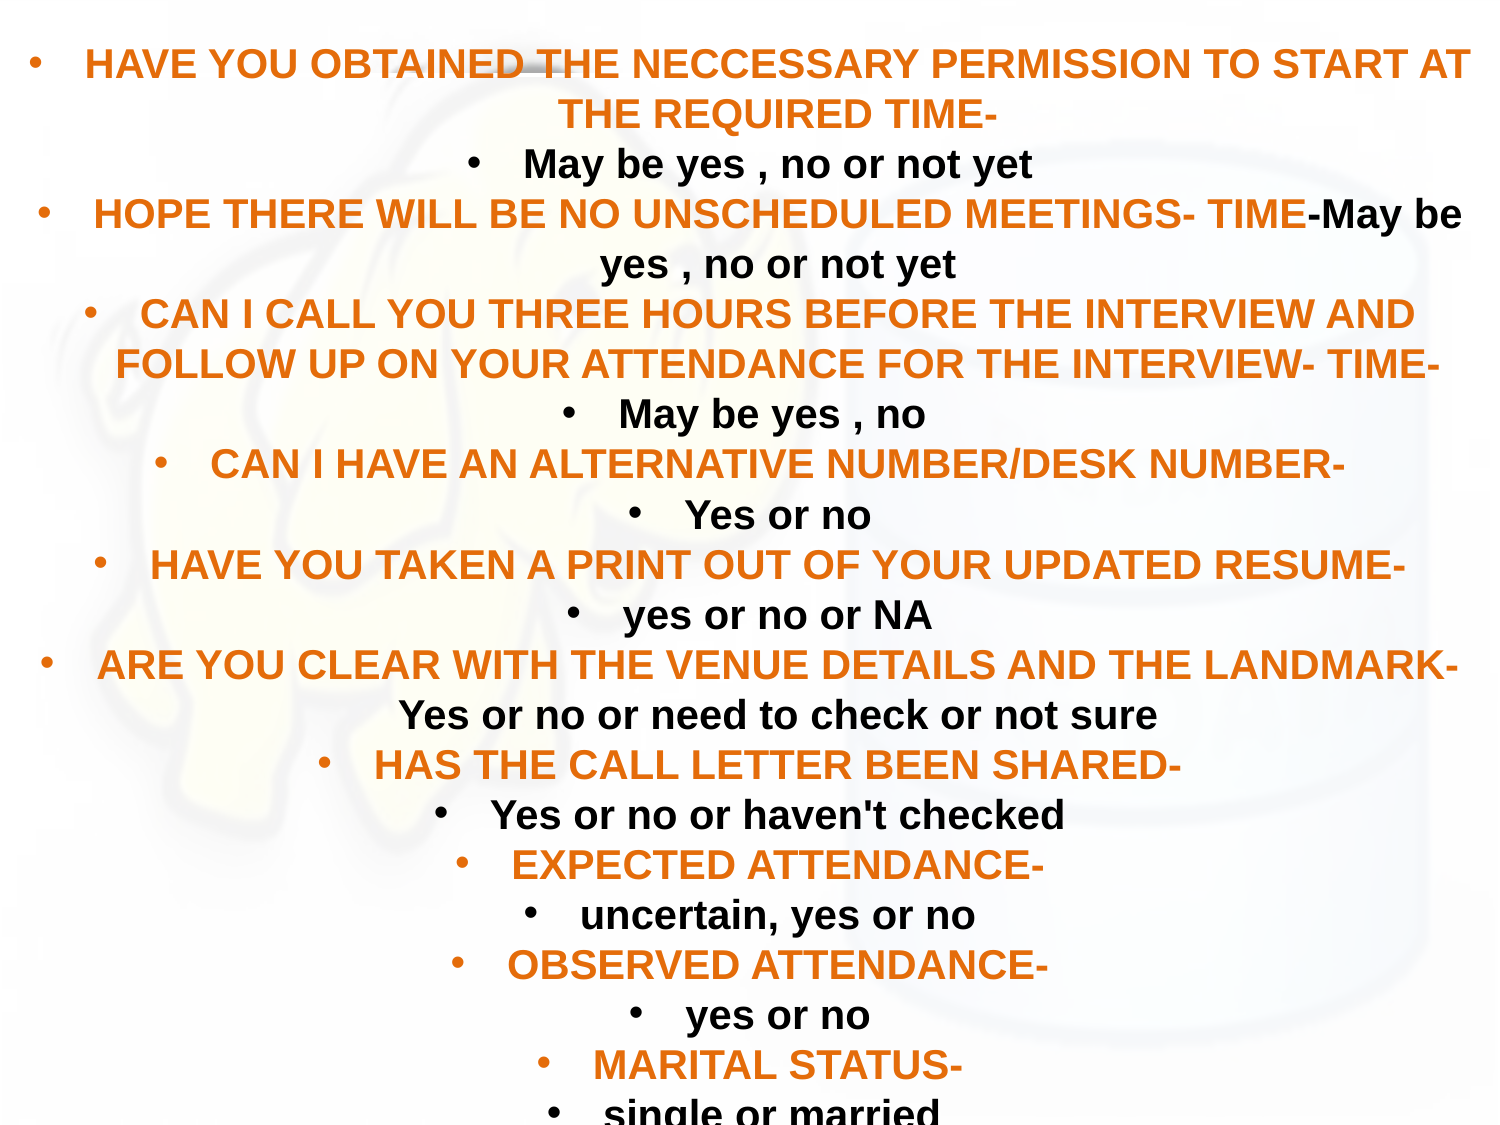

HAVE YOU OBTAINED THE NECCESSARY PERMISSION TO START AT THE REQUIRED TIME-
May be yes , no or not yet
HOPE THERE WILL BE NO UNSCHEDULED MEETINGS- TIME-May be yes , no or not yet
CAN I CALL YOU THREE HOURS BEFORE THE INTERVIEW AND FOLLOW UP ON YOUR ATTENDANCE FOR THE INTERVIEW- TIME-
May be yes , no
CAN I HAVE AN ALTERNATIVE NUMBER/DESK NUMBER-
Yes or no
HAVE YOU TAKEN A PRINT OUT OF YOUR UPDATED RESUME-
yes or no or NA
ARE YOU CLEAR WITH THE VENUE DETAILS AND THE LANDMARK-Yes or no or need to check or not sure
HAS THE CALL LETTER BEEN SHARED-
Yes or no or haven't checked
EXPECTED ATTENDANCE-
uncertain, yes or no
OBSERVED ATTENDANCE-
yes or no
MARITAL STATUS-
single or married